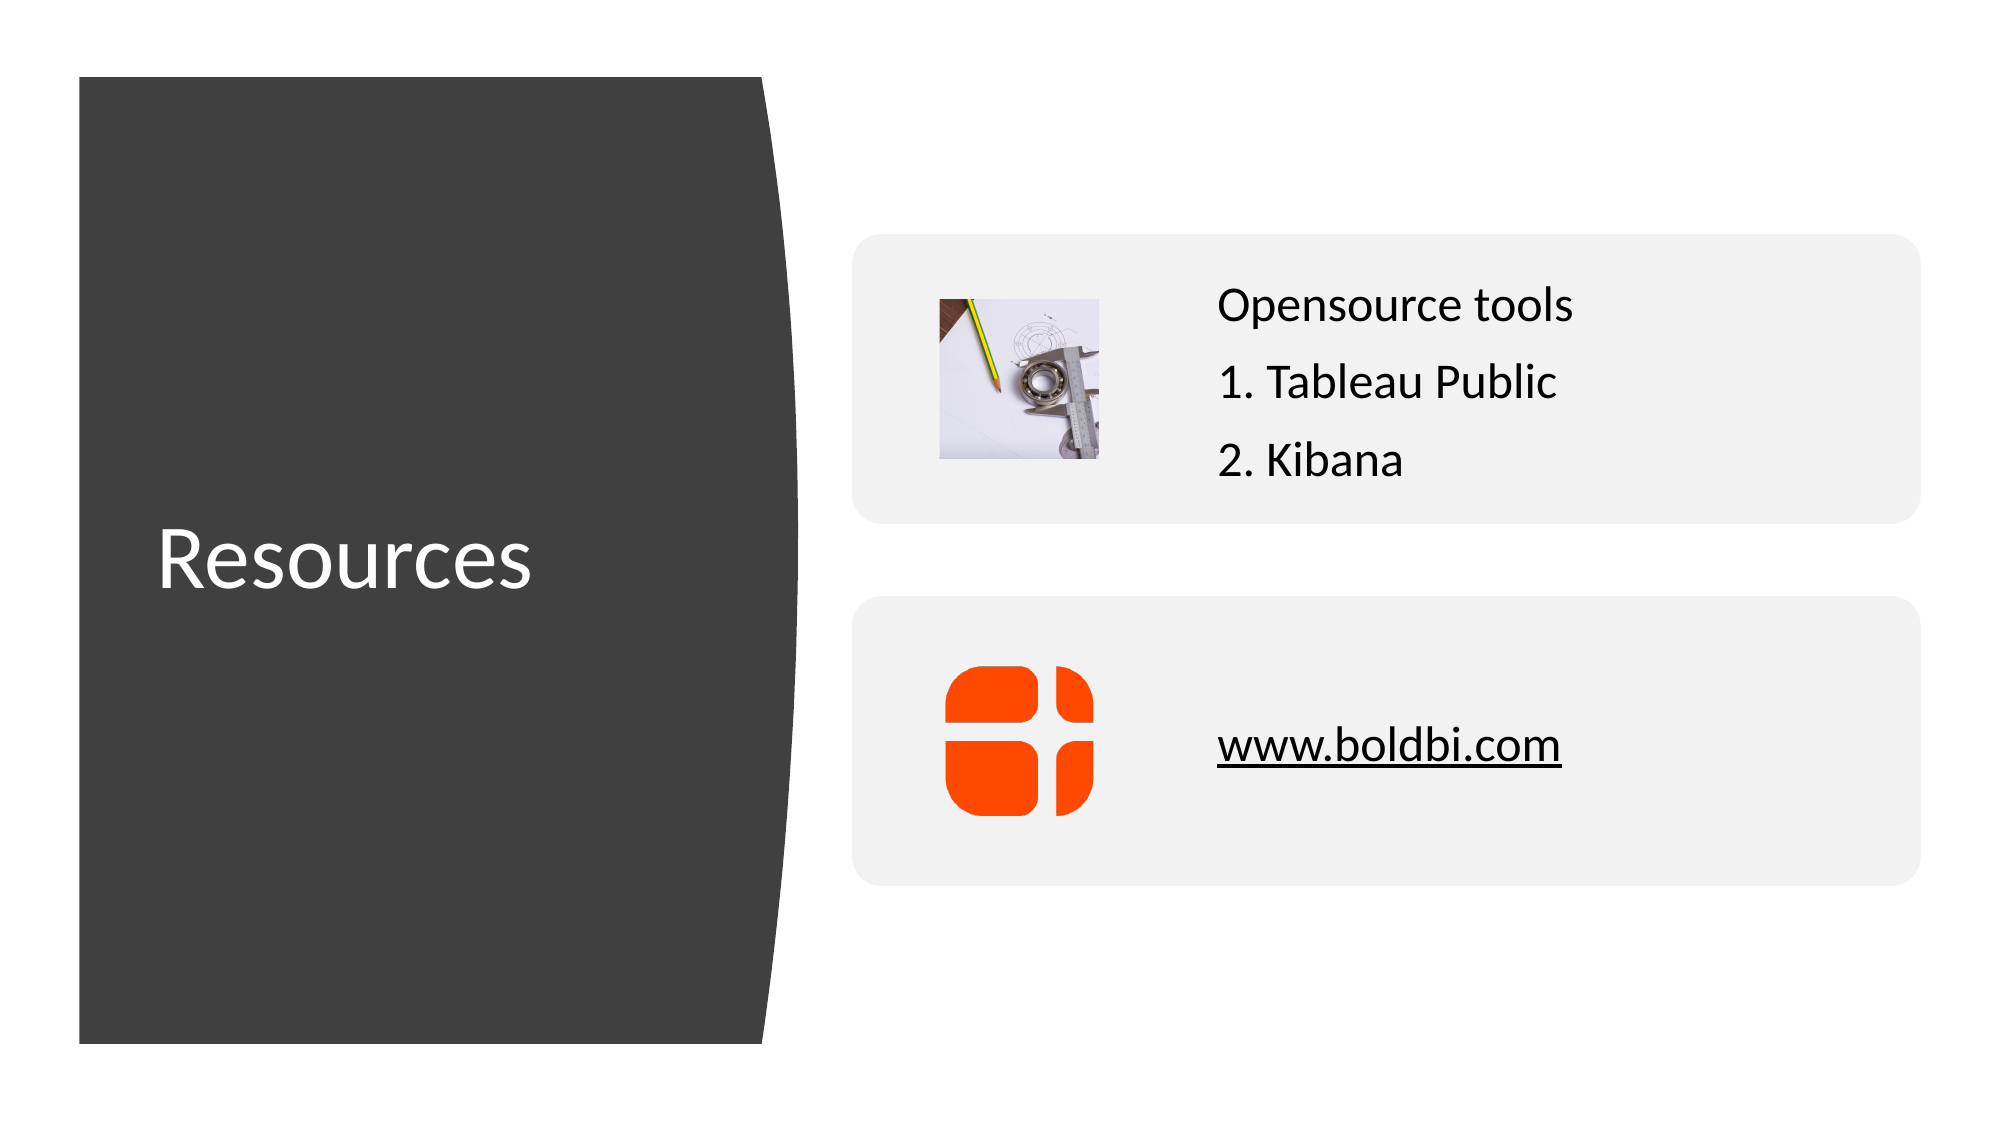

Opensource tools
1. Tableau Public
2. Kibana
www.boldbi.com

# Resources